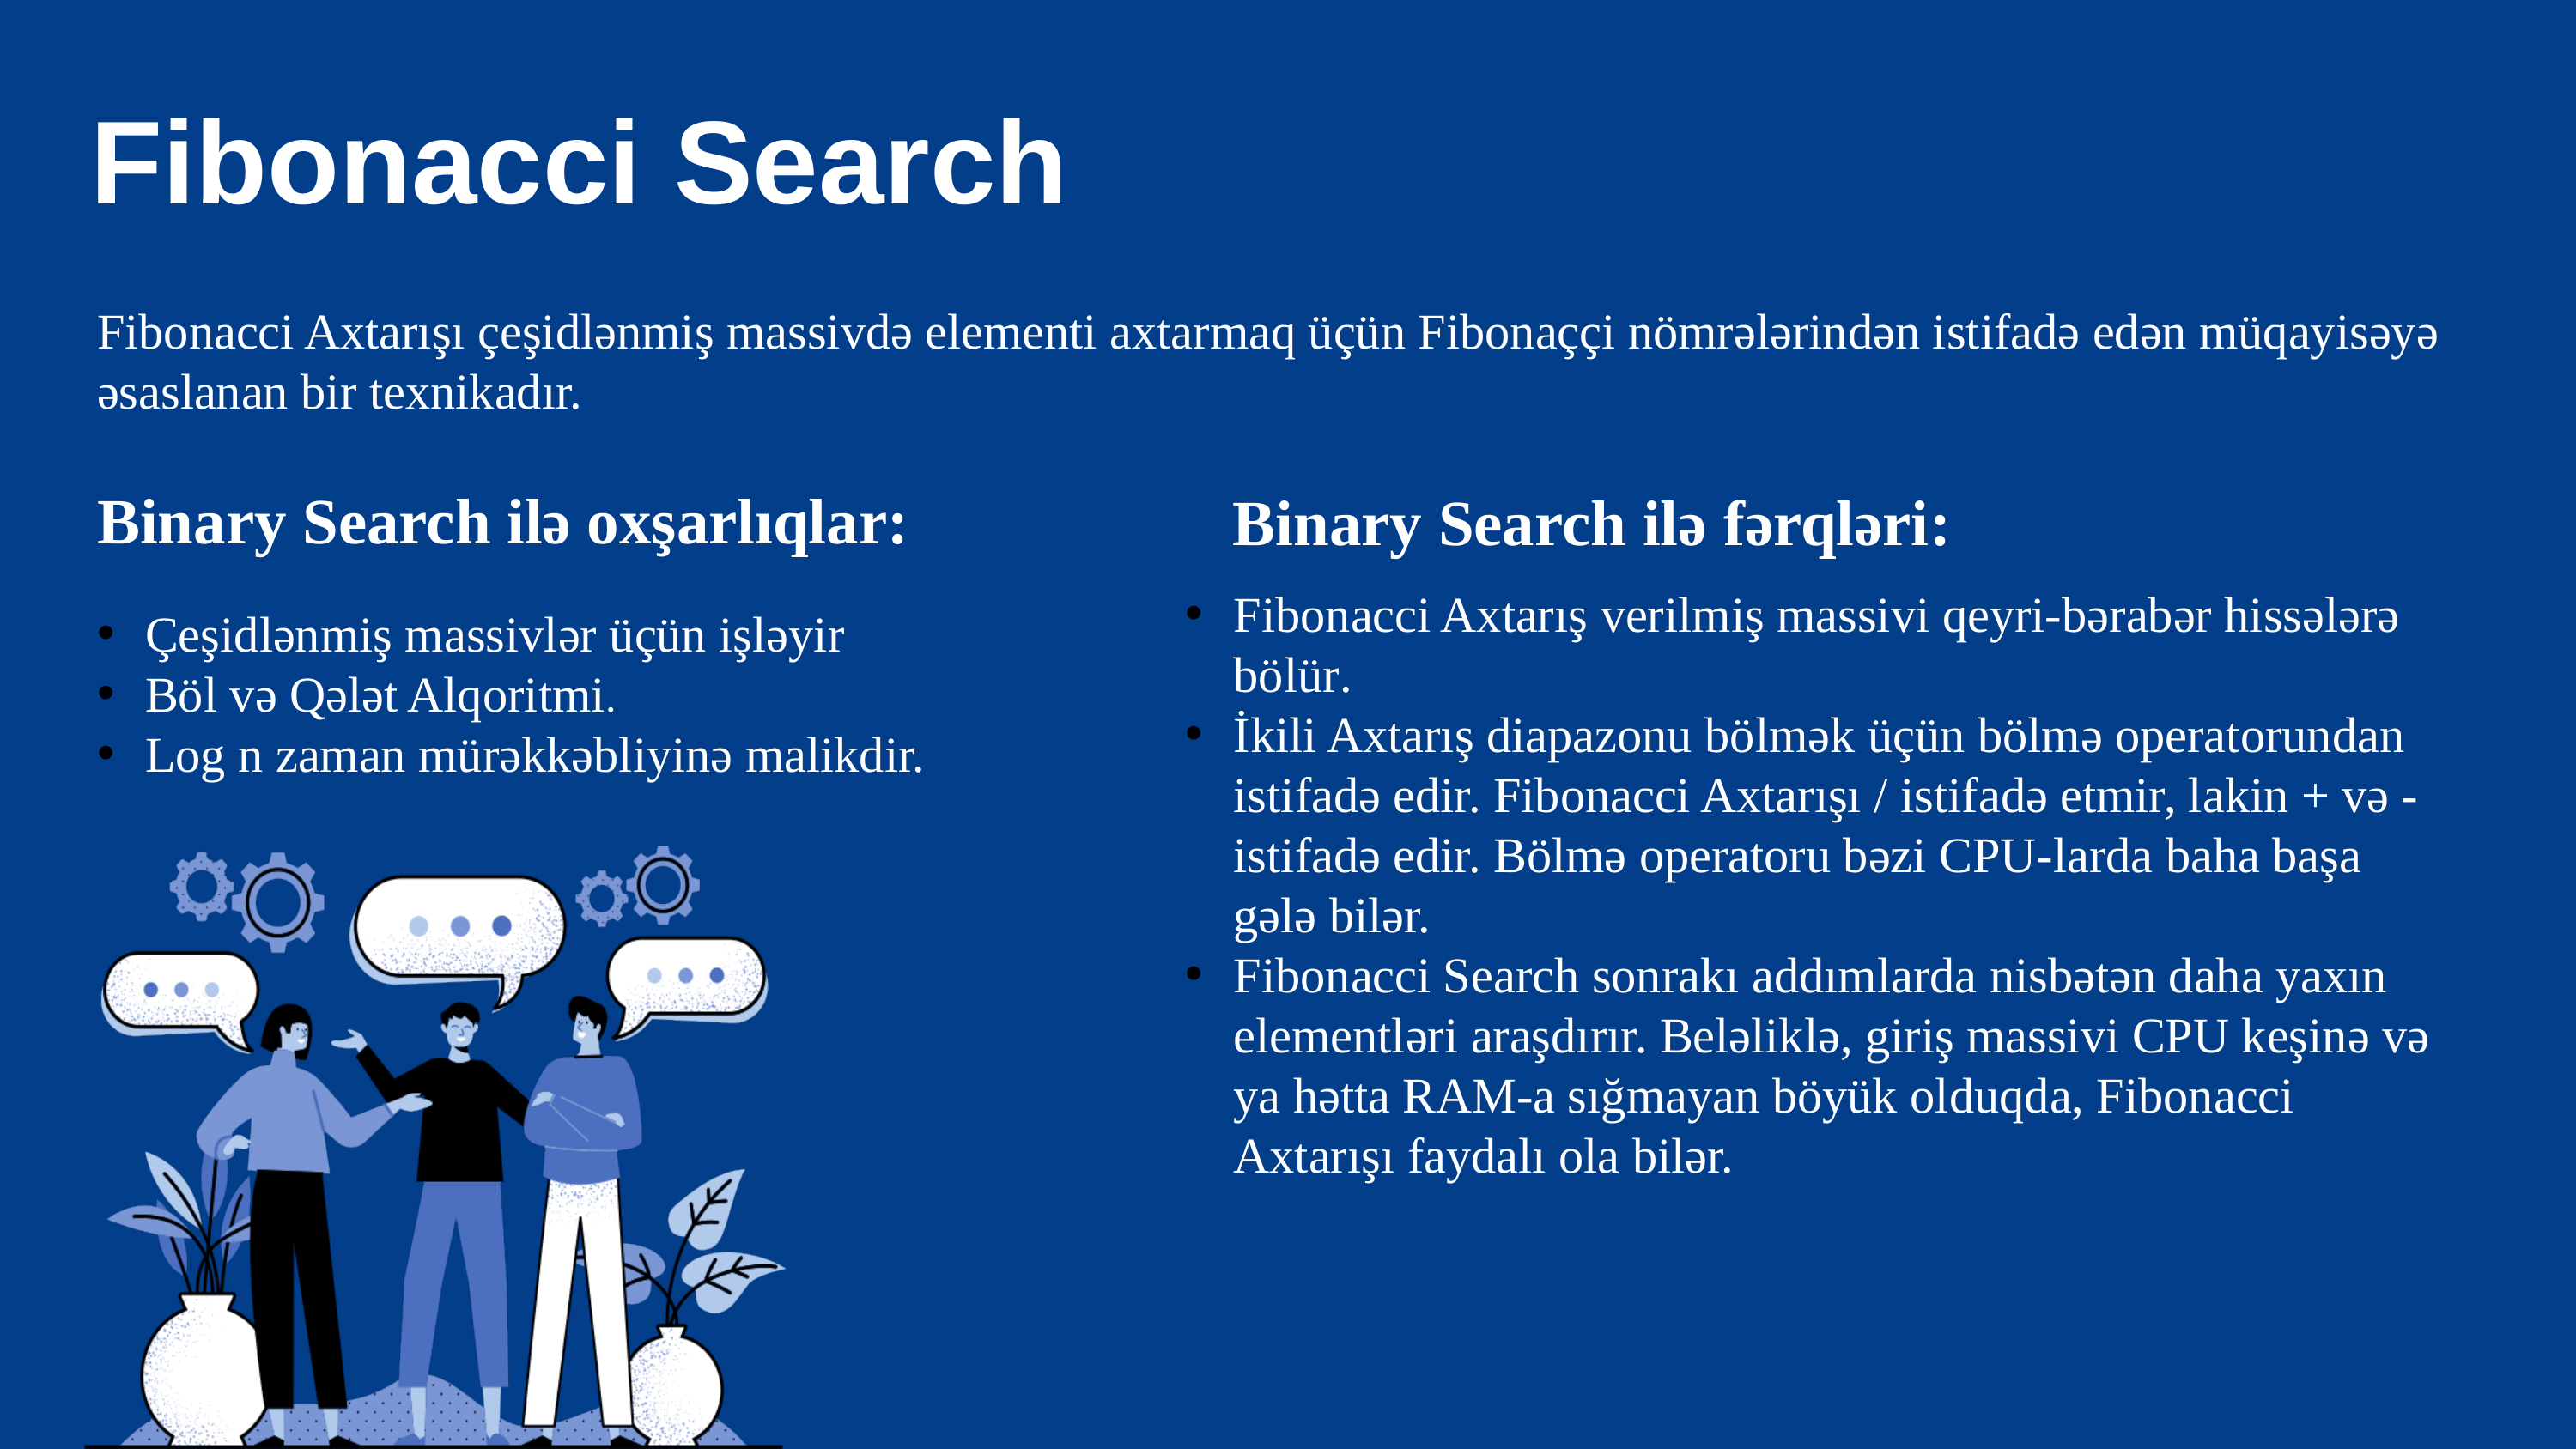

Fibonacci Search
Fibonacci Axtarışı çeşidlənmiş massivdə elementi axtarmaq üçün Fibonaççi nömrələrindən istifadə edən müqayisəyə əsaslanan bir texnikadır.

Binary Search ilə oxşarlıqlar:
Binary Search ilə fərqləri:
Fibonacci Axtarış verilmiş massivi qeyri-bərabər hissələrə bölür.
İkili Axtarış diapazonu bölmək üçün bölmə operatorundan istifadə edir. Fibonacci Axtarışı / istifadə etmir, lakin + və - istifadə edir. Bölmə operatoru bəzi CPU-larda baha başa gələ bilər.
Fibonacci Search sonrakı addımlarda nisbətən daha yaxın elementləri araşdırır. Beləliklə, giriş massivi CPU keşinə və ya hətta RAM-a sığmayan böyük olduqda, Fibonacci Axtarışı faydalı ola bilər.
Çeşidlənmiş massivlər üçün işləyir
Böl və Qələt Alqoritmi.
Log n zaman mürəkkəbliyinə malikdir.